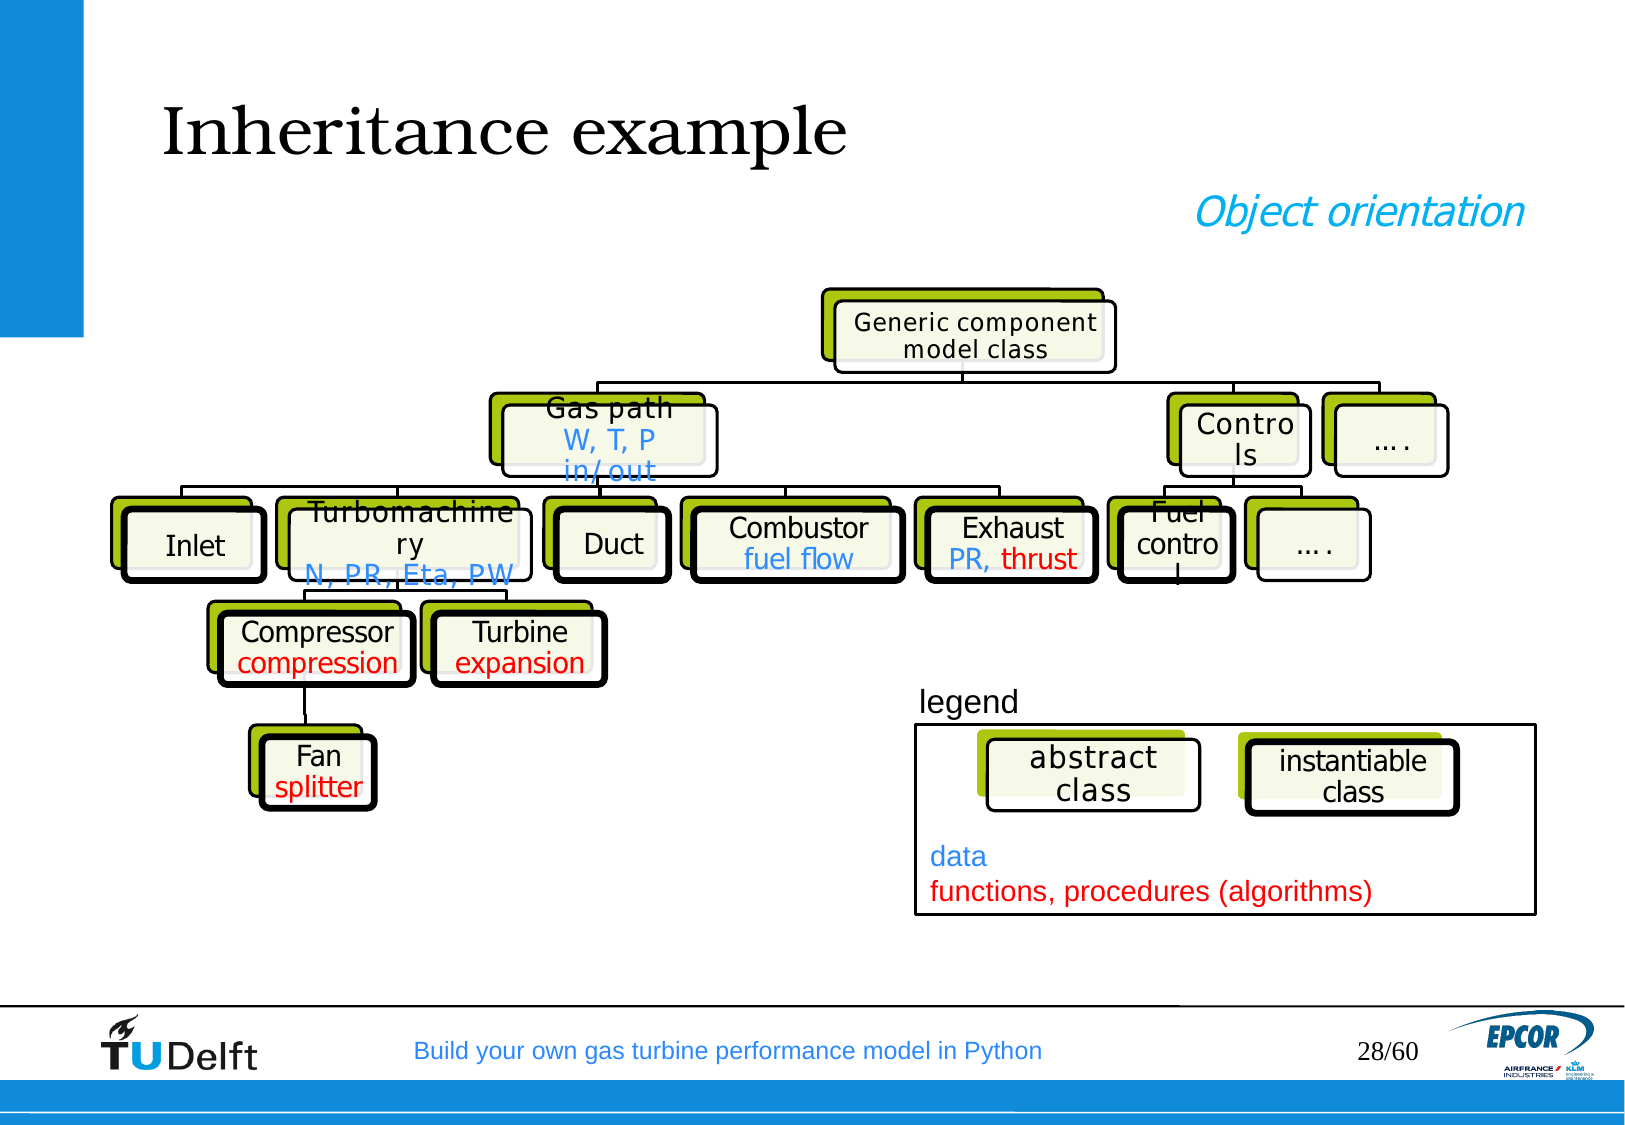

Generic component model class
Gas path
W, T, P in/out

Inlet

Turbomachinery
N, PR, Eta, PW
Compressor
compression
Fan
splitter
Turbine
expansion
Duct
Combustor
fuel flow
Exhaust
PR, thrust
Controls
Fuel control
….
….
instantiable class
abstract class
# Inheritance example
Object orientation
legend

data
functions, procedures (algorithms)